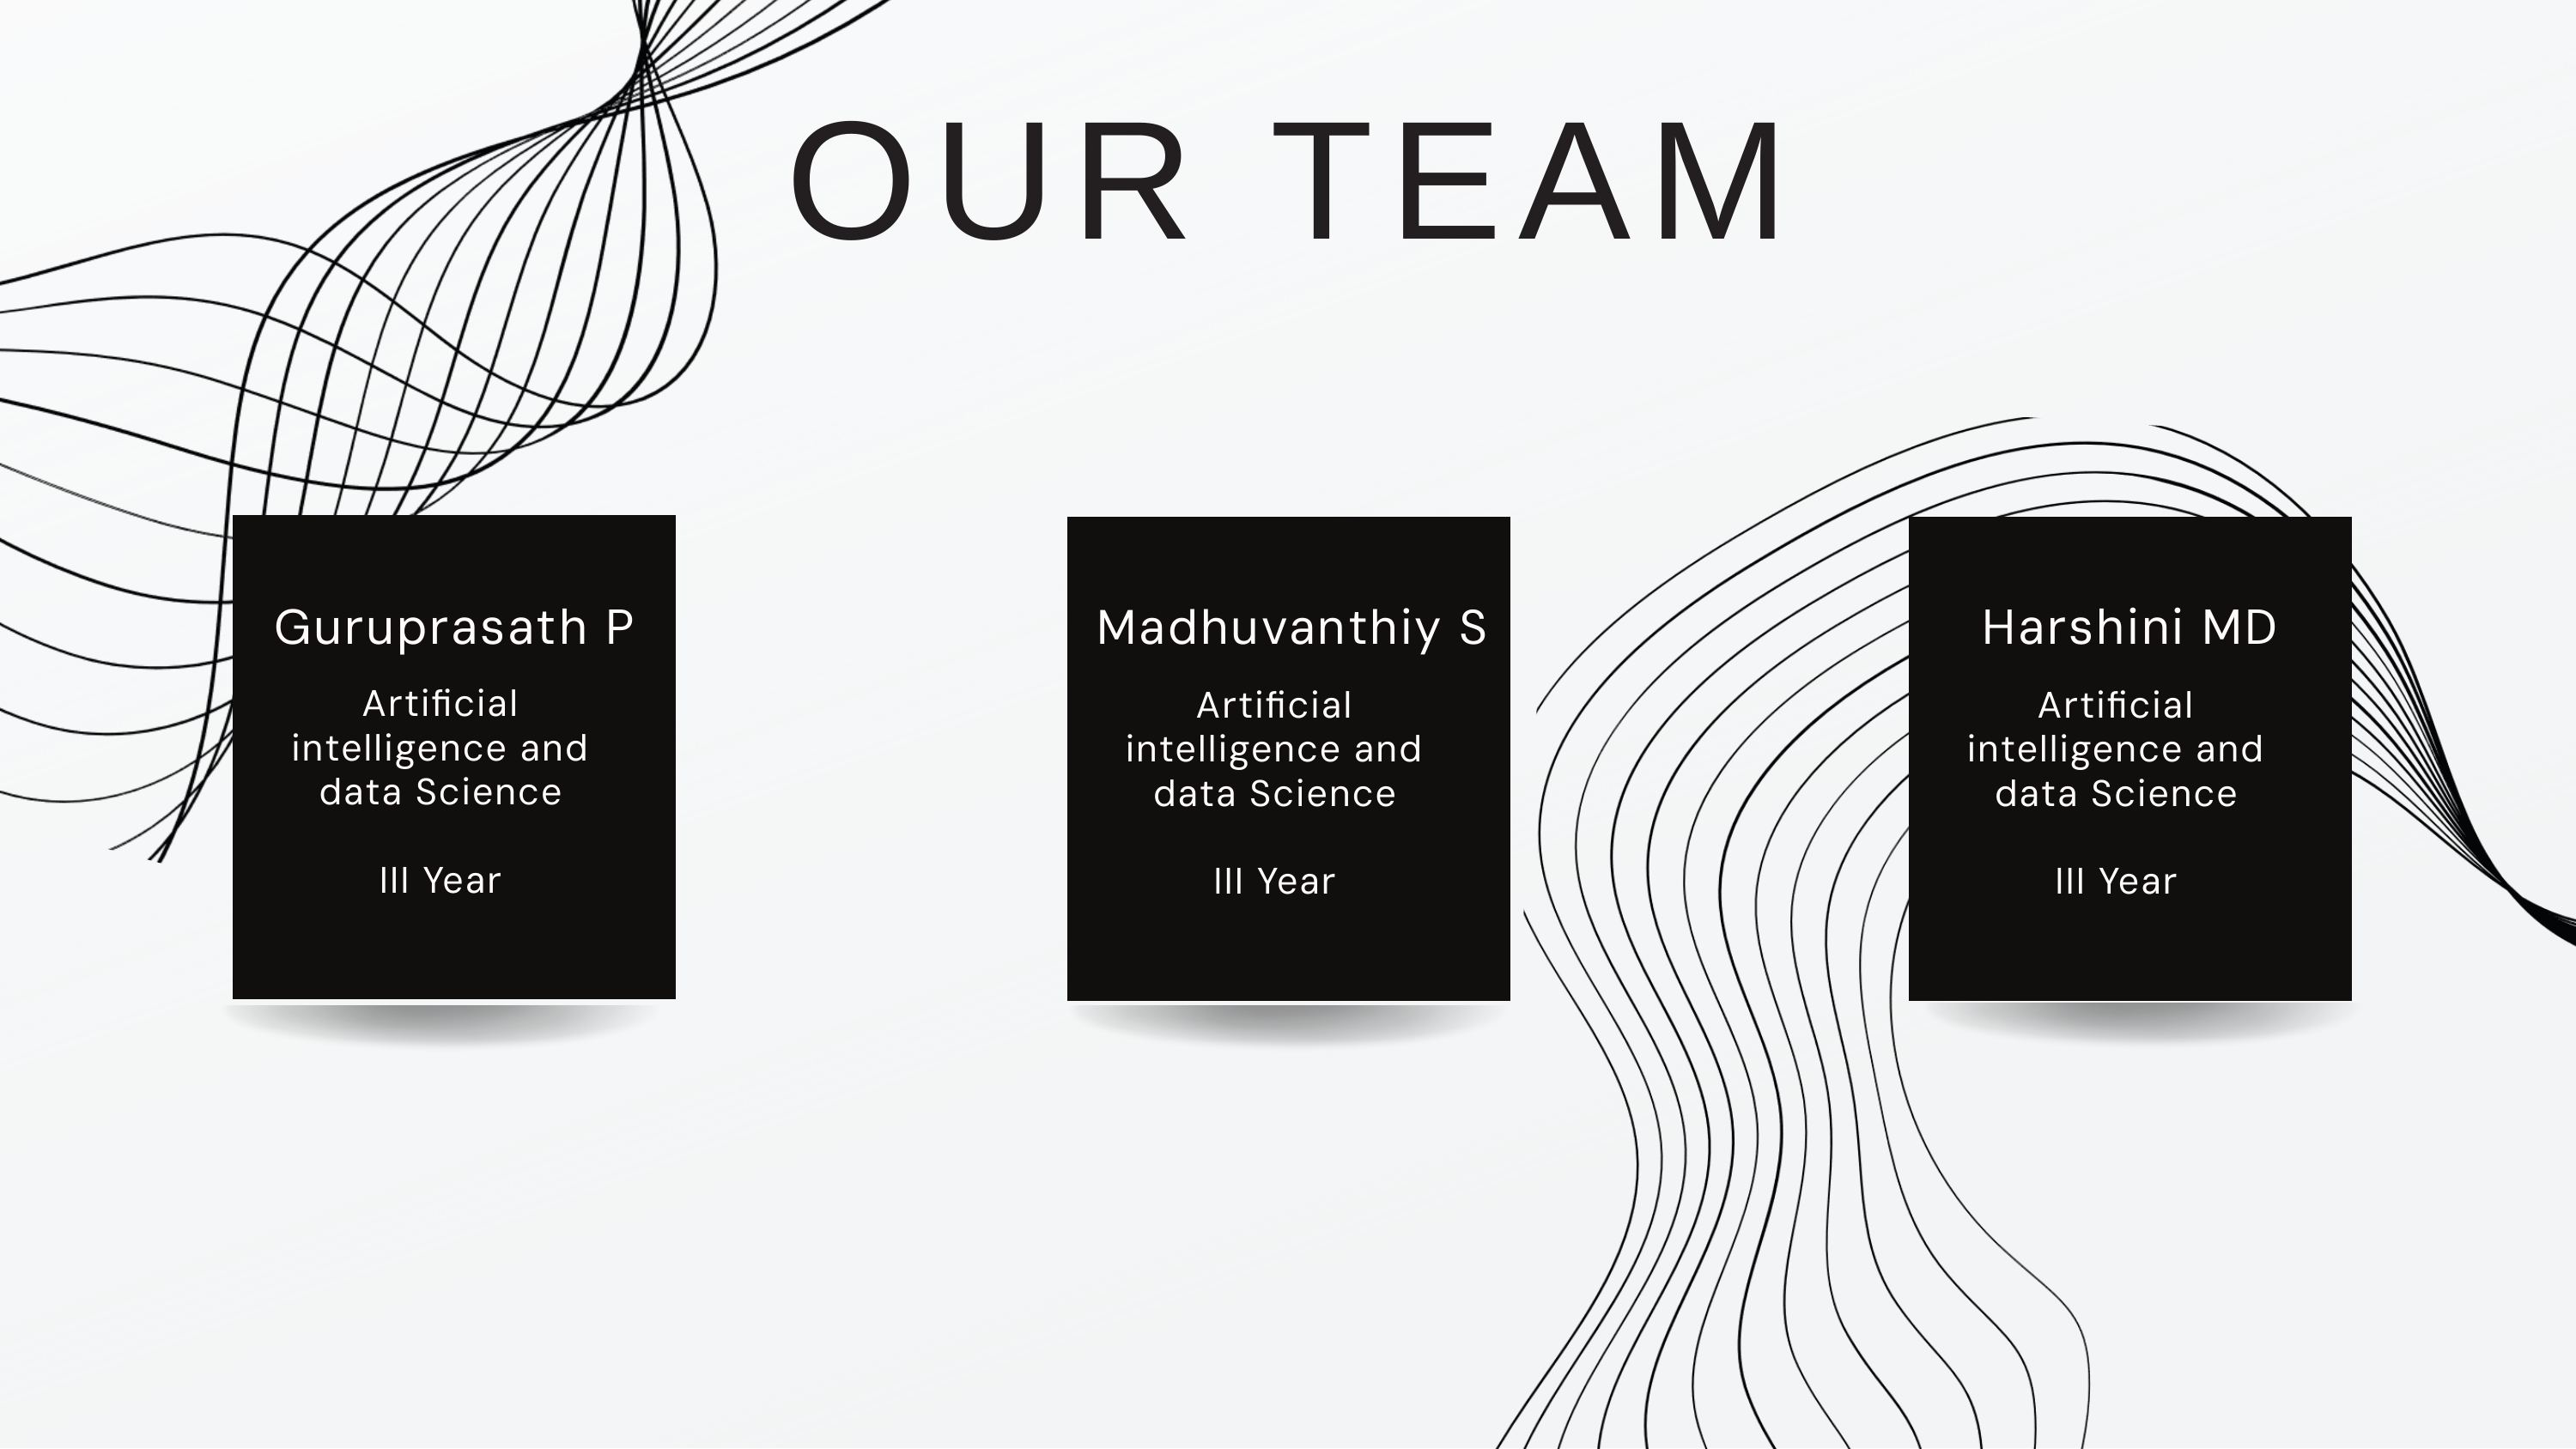

OUR TEAM

Madhuvanthiy S
Guruprasath P
Harshini MD
Artificial intelligence and data Science

III Year
Artificial intelligence and data Science

III Year
Artificial intelligence and data Science

III Year